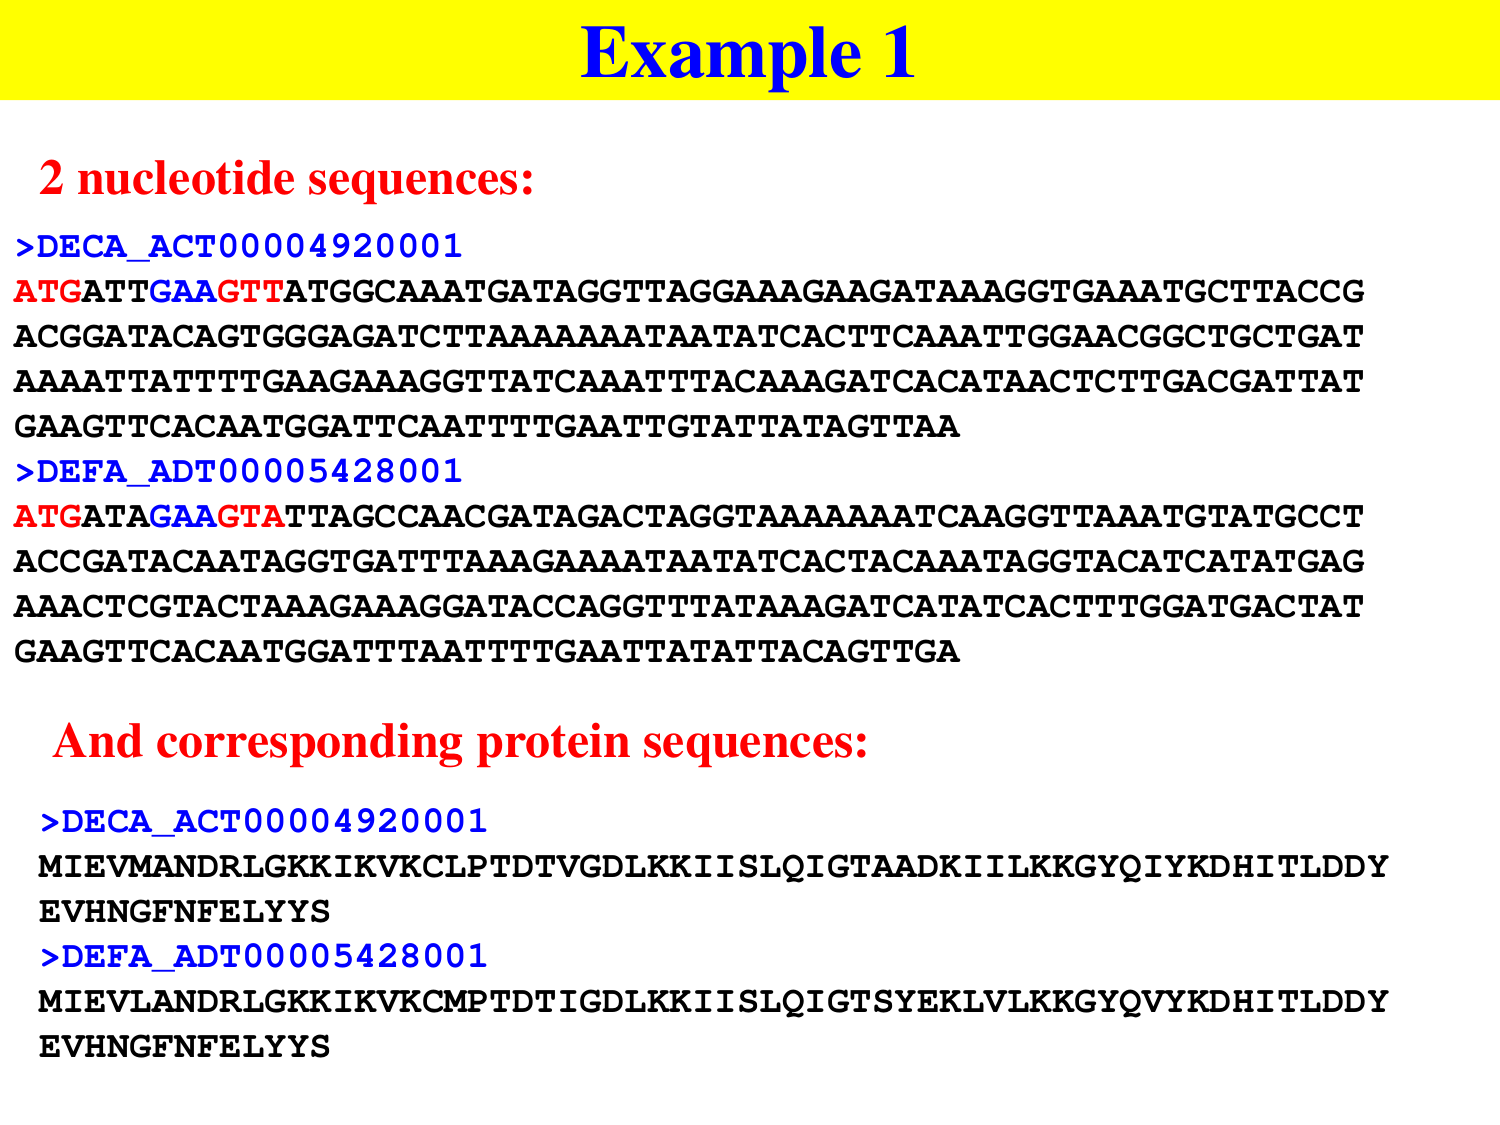

Example 1
2 nucleotide sequences:
>DECA_ACT00004920001
ATGATTGAAGTTATGGCAAATGATAGGTTAGGAAAGAAGATAAAGGTGAAATGCTTACCG
ACGGATACAGTGGGAGATCTTAAAAAAATAATATCACTTCAAATTGGAACGGCTGCTGAT
AAAATTATTTTGAAGAAAGGTTATCAAATTTACAAAGATCACATAACTCTTGACGATTAT
GAAGTTCACAATGGATTCAATTTTGAATTGTATTATAGTTAA
>DEFA_ADT00005428001
ATGATAGAAGTATTAGCCAACGATAGACTAGGTAAAAAAATCAAGGTTAAATGTATGCCT
ACCGATACAATAGGTGATTTAAAGAAAATAATATCACTACAAATAGGTACATCATATGAG
AAACTCGTACTAAAGAAAGGATACCAGGTTTATAAAGATCATATCACTTTGGATGACTAT
GAAGTTCACAATGGATTTAATTTTGAATTATATTACAGTTGA
And corresponding protein sequences:
>DECA_ACT00004920001
MIEVMANDRLGKKIKVKCLPTDTVGDLKKIISLQIGTAADKIILKKGYQIYKDHITLDDY
EVHNGFNFELYYS
>DEFA_ADT00005428001
MIEVLANDRLGKKIKVKCMPTDTIGDLKKIISLQIGTSYEKLVLKKGYQVYKDHITLDDY
EVHNGFNFELYYS